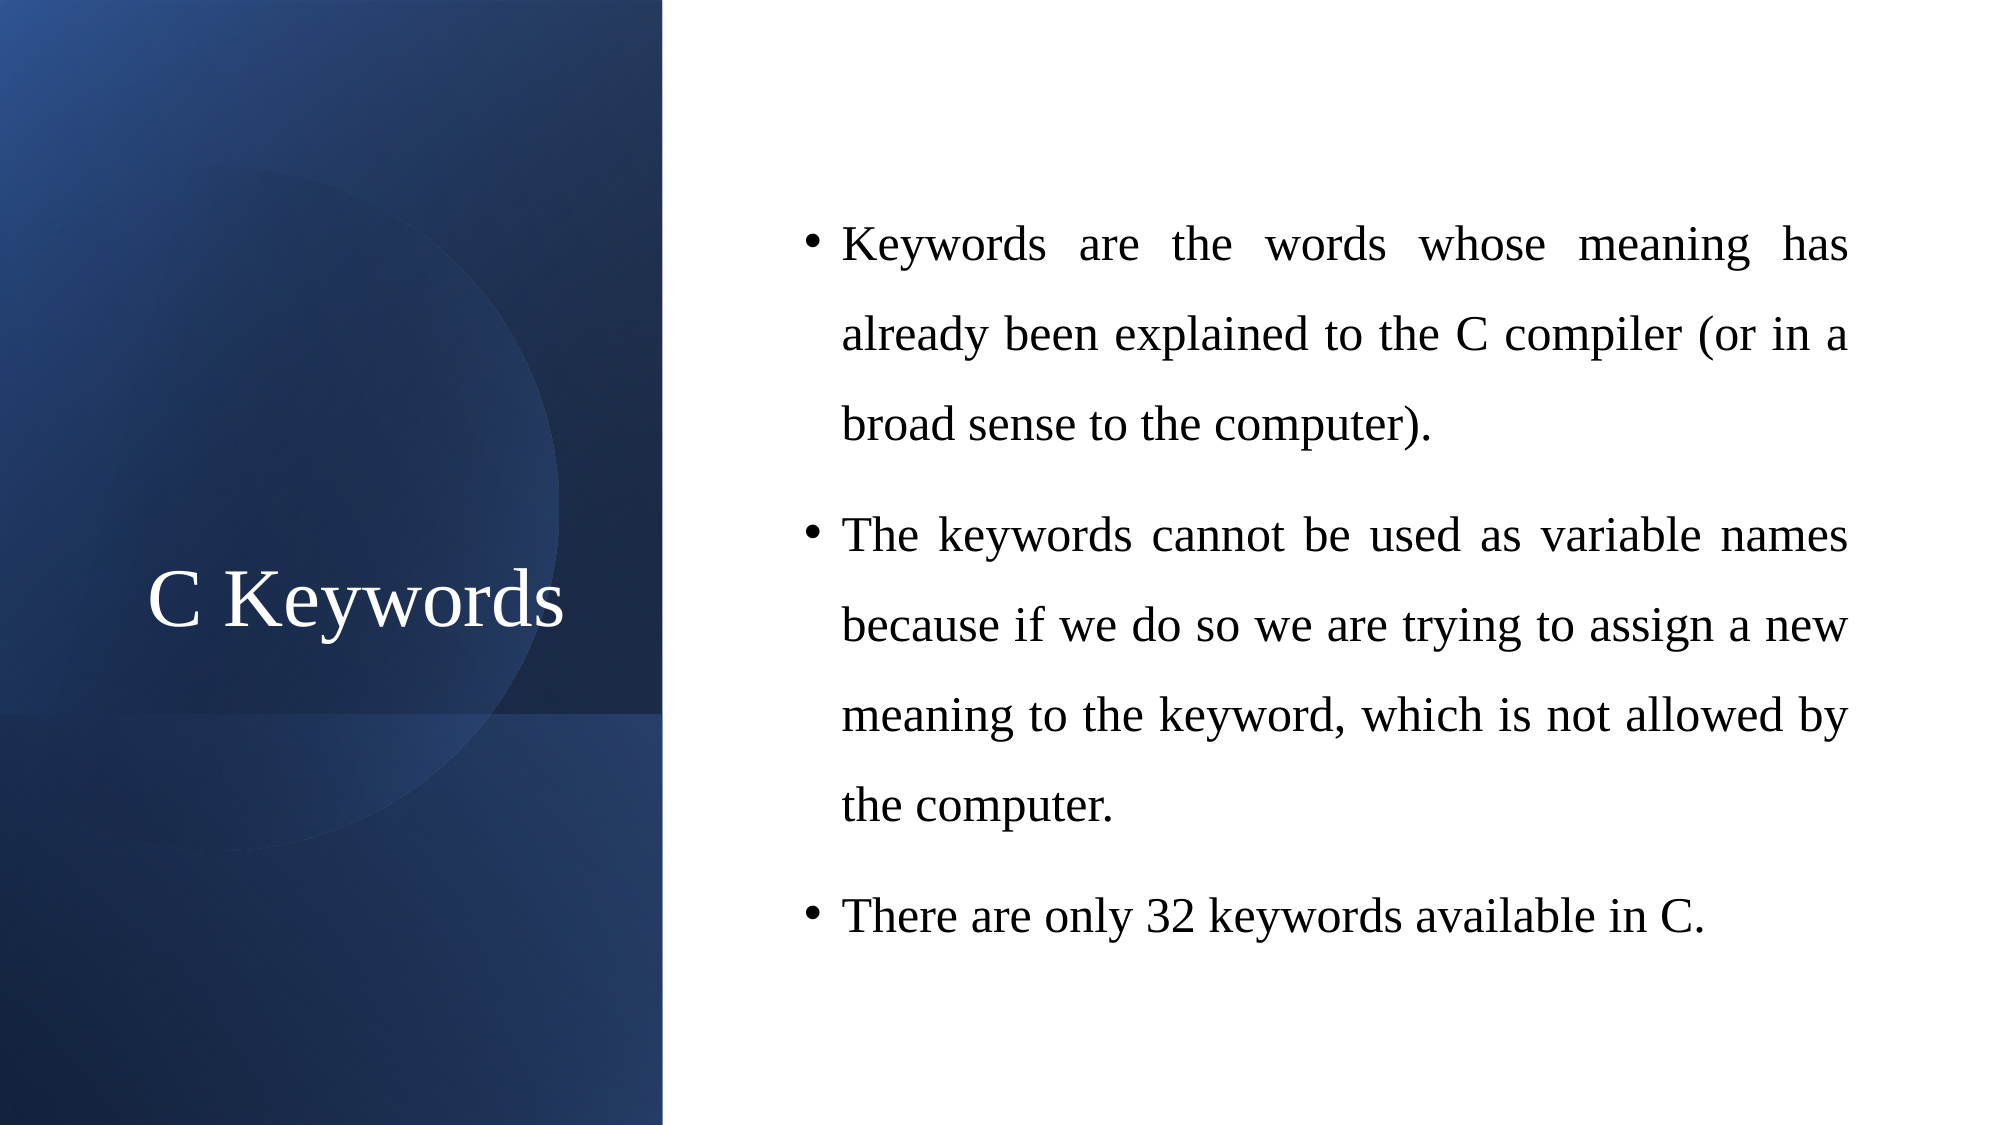

# C Keywords
Keywords are the words whose meaning has already been explained to the C compiler (or in a broad sense to the computer).
The keywords cannot be used as variable names because if we do so we are trying to assign a new meaning to the keyword, which is not allowed by the computer.
There are only 32 keywords available in C.